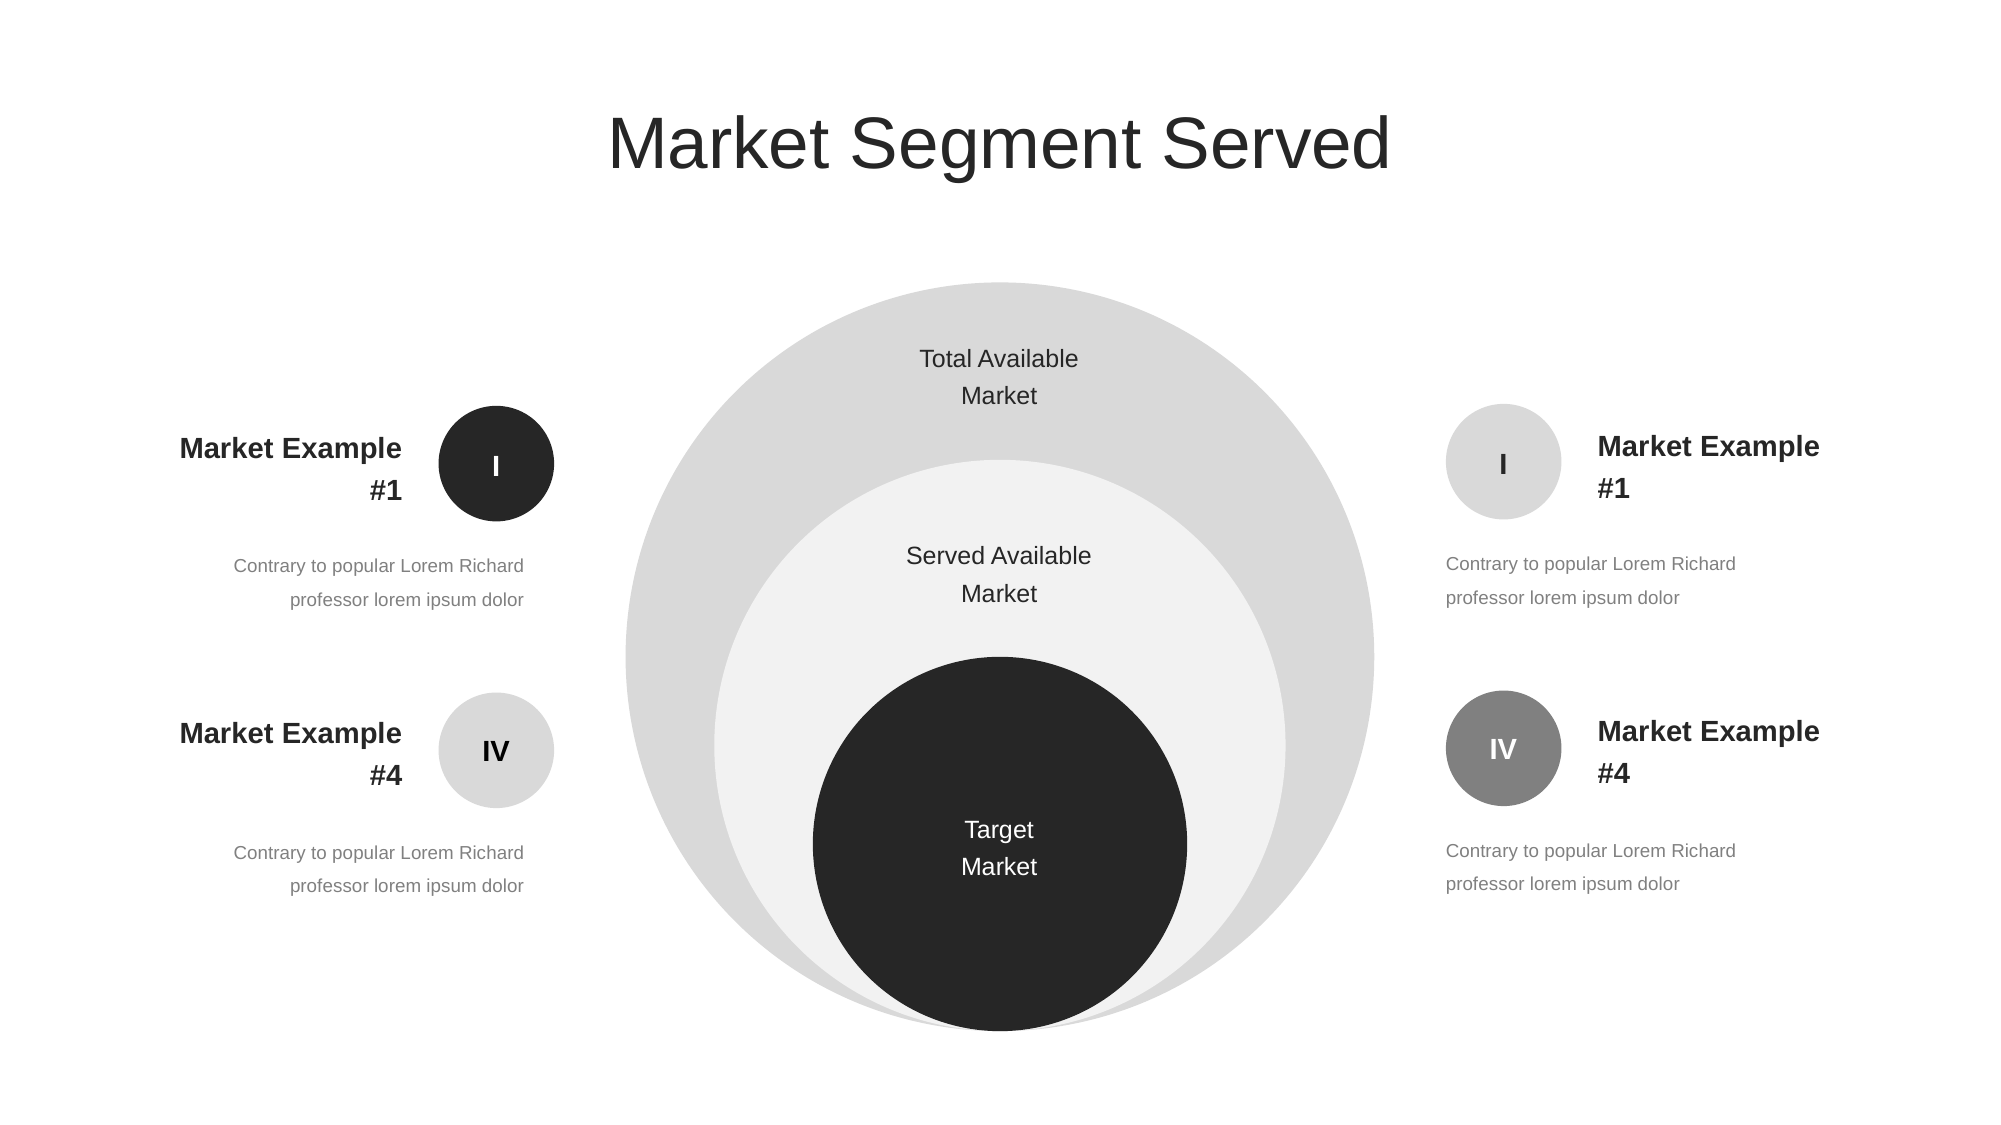

Market Segment Served

Total Available
Market

Served Available
Market

Target
Market

Market Example #1
Market Example #1
I
I
Contrary to popular Lorem Richard professor lorem ipsum dolor
Contrary to popular Lorem Richard professor lorem ipsum dolor

Market Example #4
Market Example #4
IV
IV
Contrary to popular Lorem Richard professor lorem ipsum dolor
Contrary to popular Lorem Richard professor lorem ipsum dolor